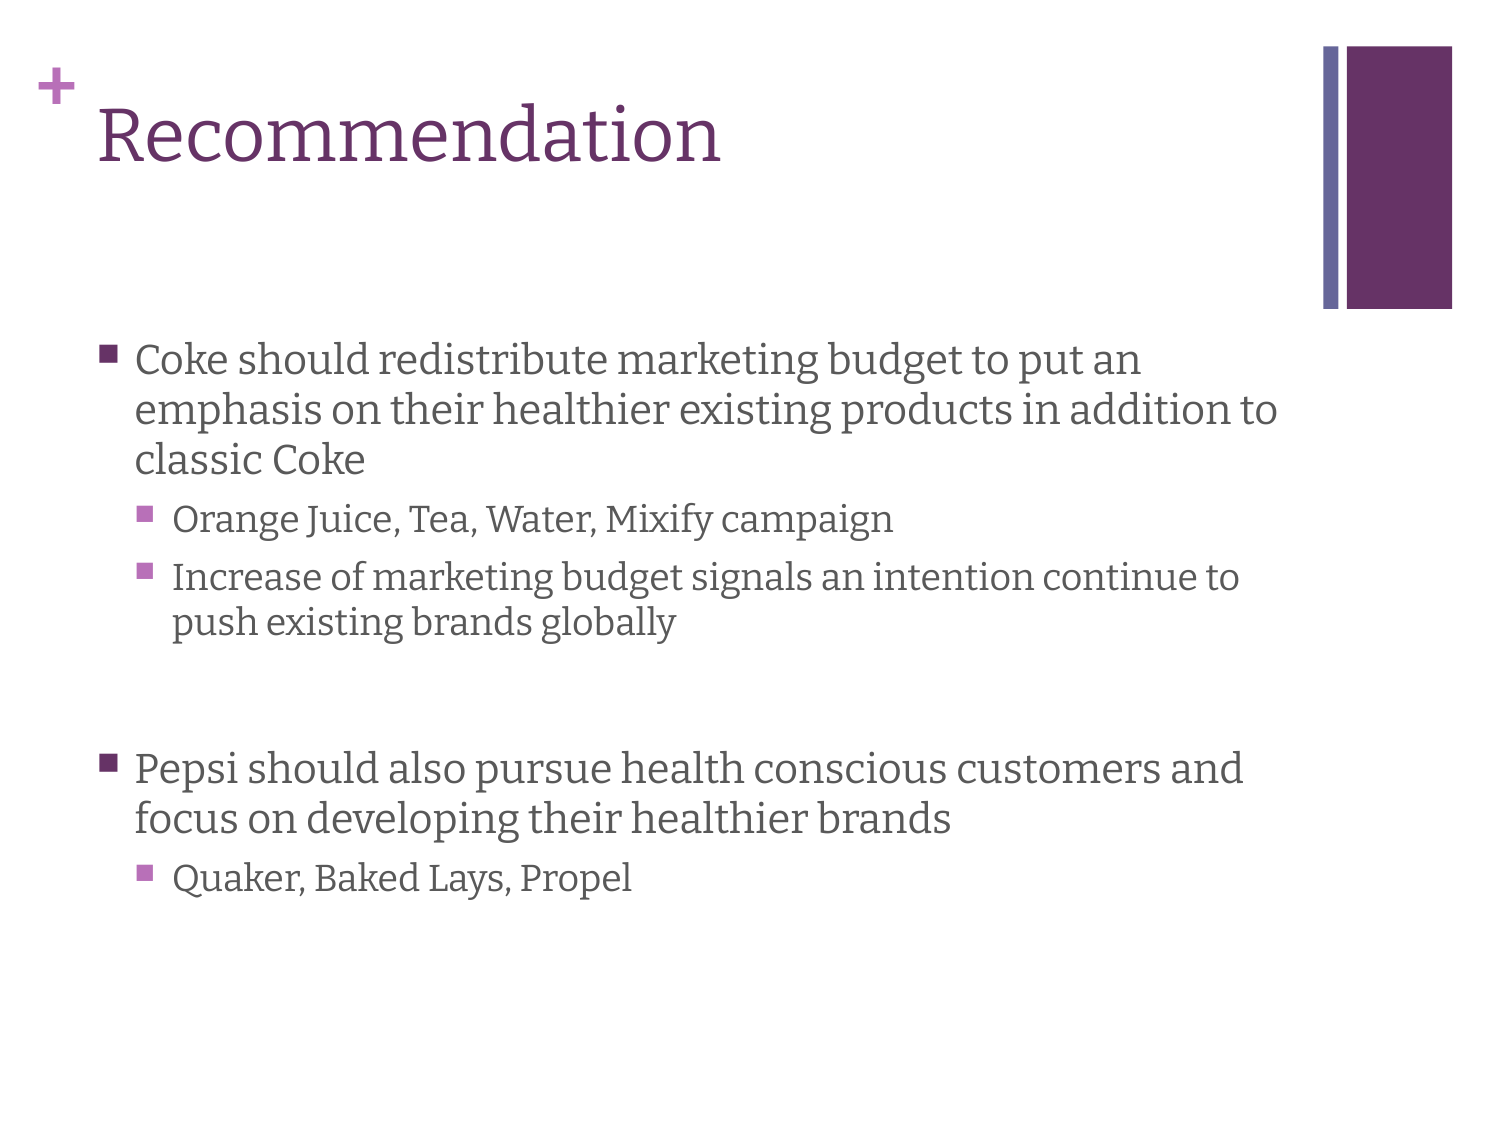

# Recommendation
Coke should redistribute marketing budget to put an emphasis on their healthier existing products in addition to classic Coke
Orange Juice, Tea, Water, Mixify campaign
Increase of marketing budget signals an intention continue to push existing brands globally

Pepsi should also pursue health conscious customers and focus on developing their healthier brands
Quaker, Baked Lays, Propel